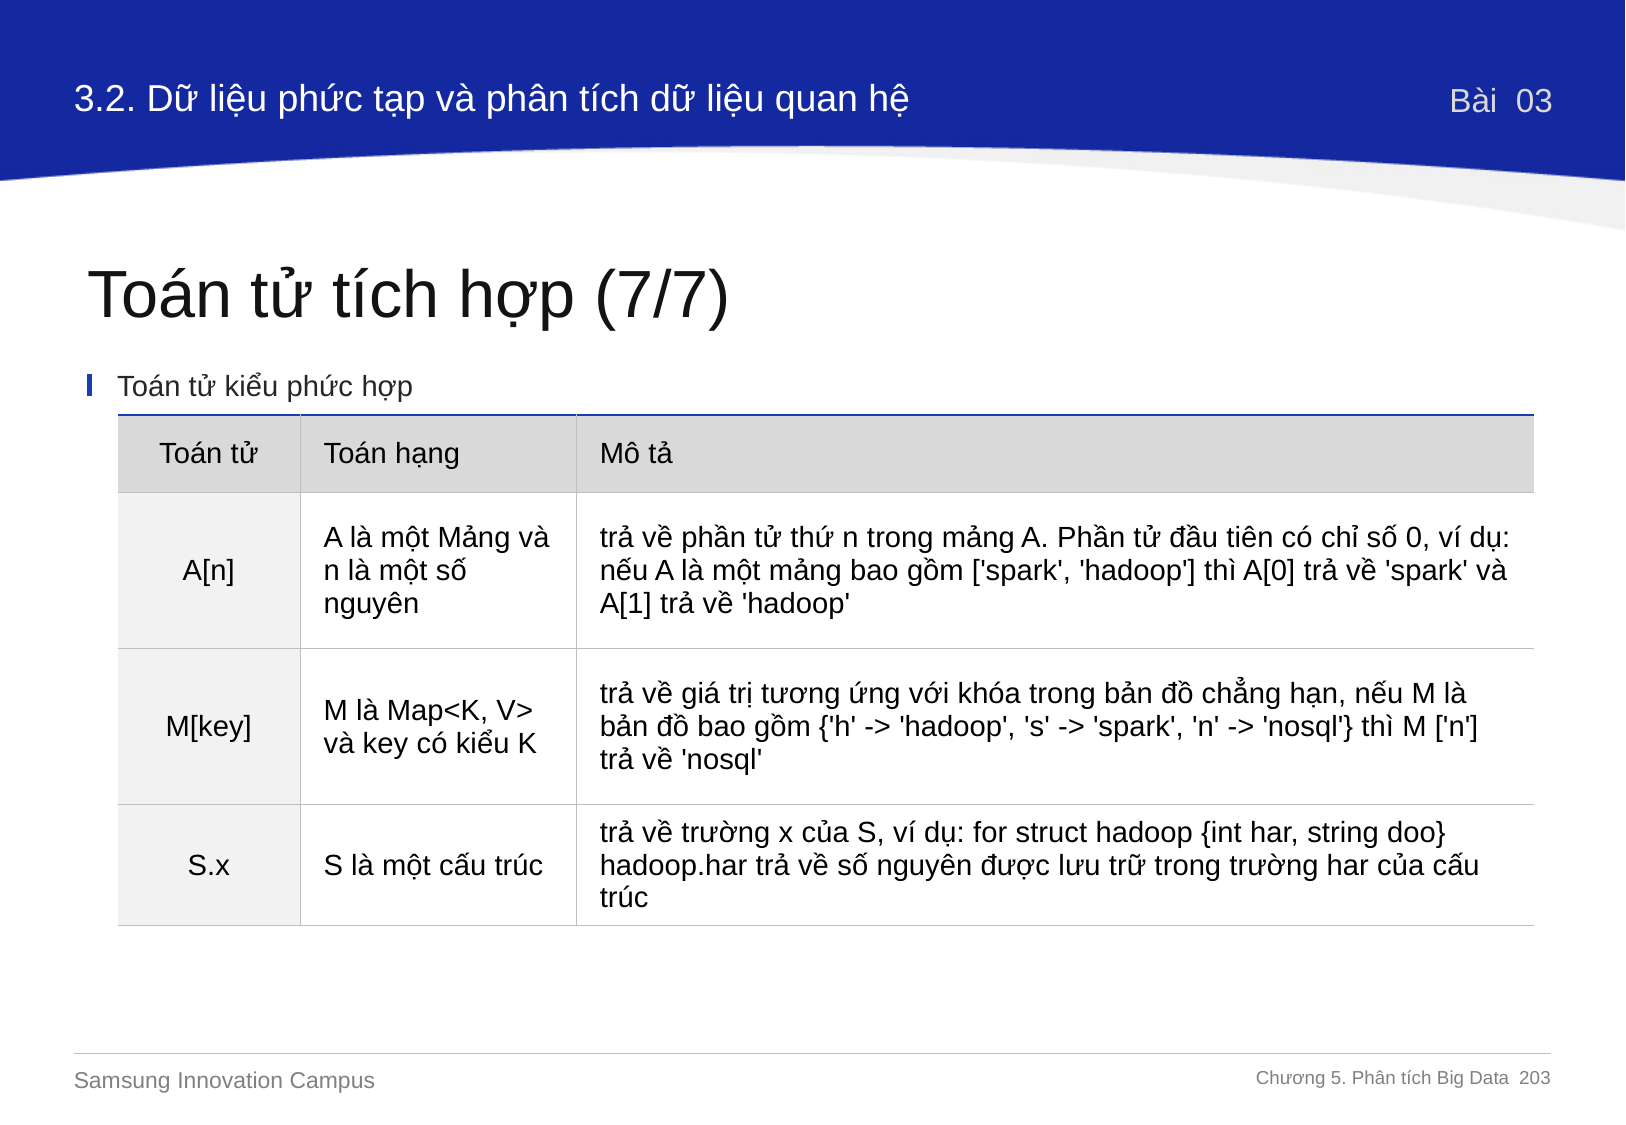

3.2. Dữ liệu phức tạp và phân tích dữ liệu quan hệ
Bài  03
Toán tử tích hợp (7/7)
Toán tử kiểu phức hợp
| Toán tử | Toán hạng | Mô tả |
| --- | --- | --- |
| A[n] | A là một Mảng và n là một số nguyên | trả về phần tử thứ n trong mảng A. Phần tử đầu tiên có chỉ số 0, ví dụ: nếu A là một mảng bao gồm ['spark', 'hadoop'] thì A[0] trả về 'spark' và A[1] trả về 'hadoop' |
| M[key] | M là Map<K, V> và key có kiểu K | trả về giá trị tương ứng với khóa trong bản đồ chẳng hạn, nếu M là bản đồ bao gồm {'h' -> 'hadoop', 's' -> 'spark', 'n' -> 'nosql'} thì M ['n'] trả về 'nosql' |
| S.x | S là một cấu trúc | trả về trường x của S, ví dụ: for struct hadoop {int har, string doo} hadoop.har trả về số nguyên được lưu trữ trong trường har của cấu trúc |